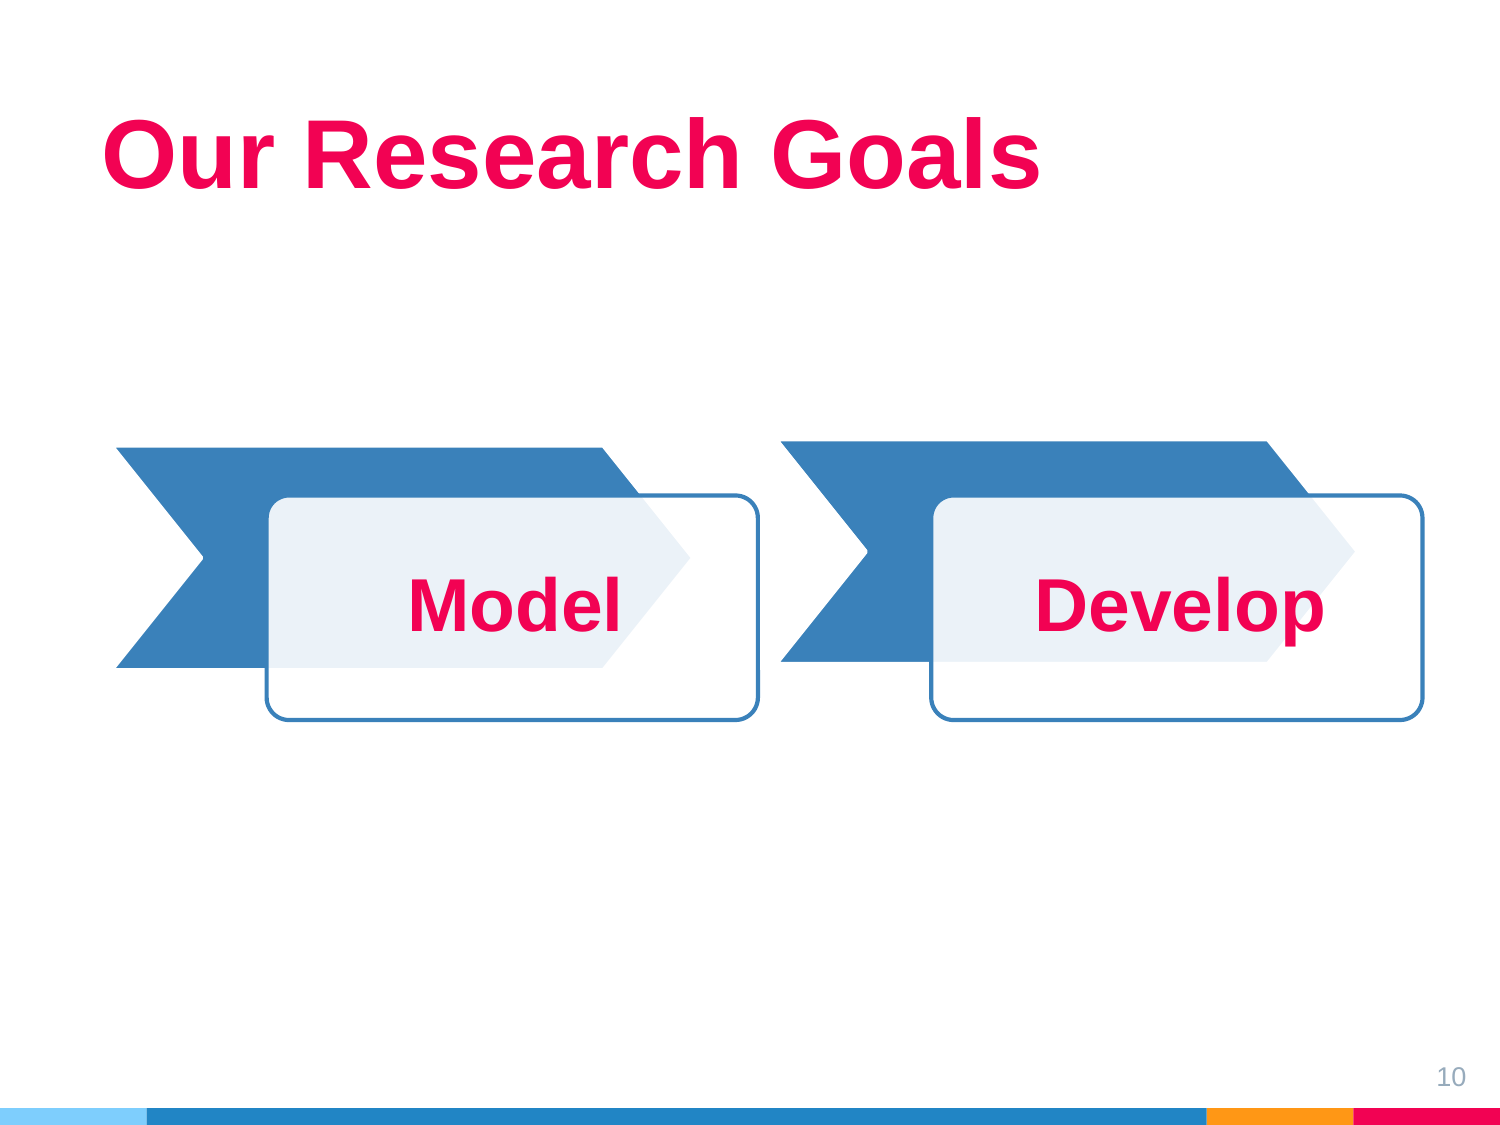

# Our Research Goals
Model
Develop
10